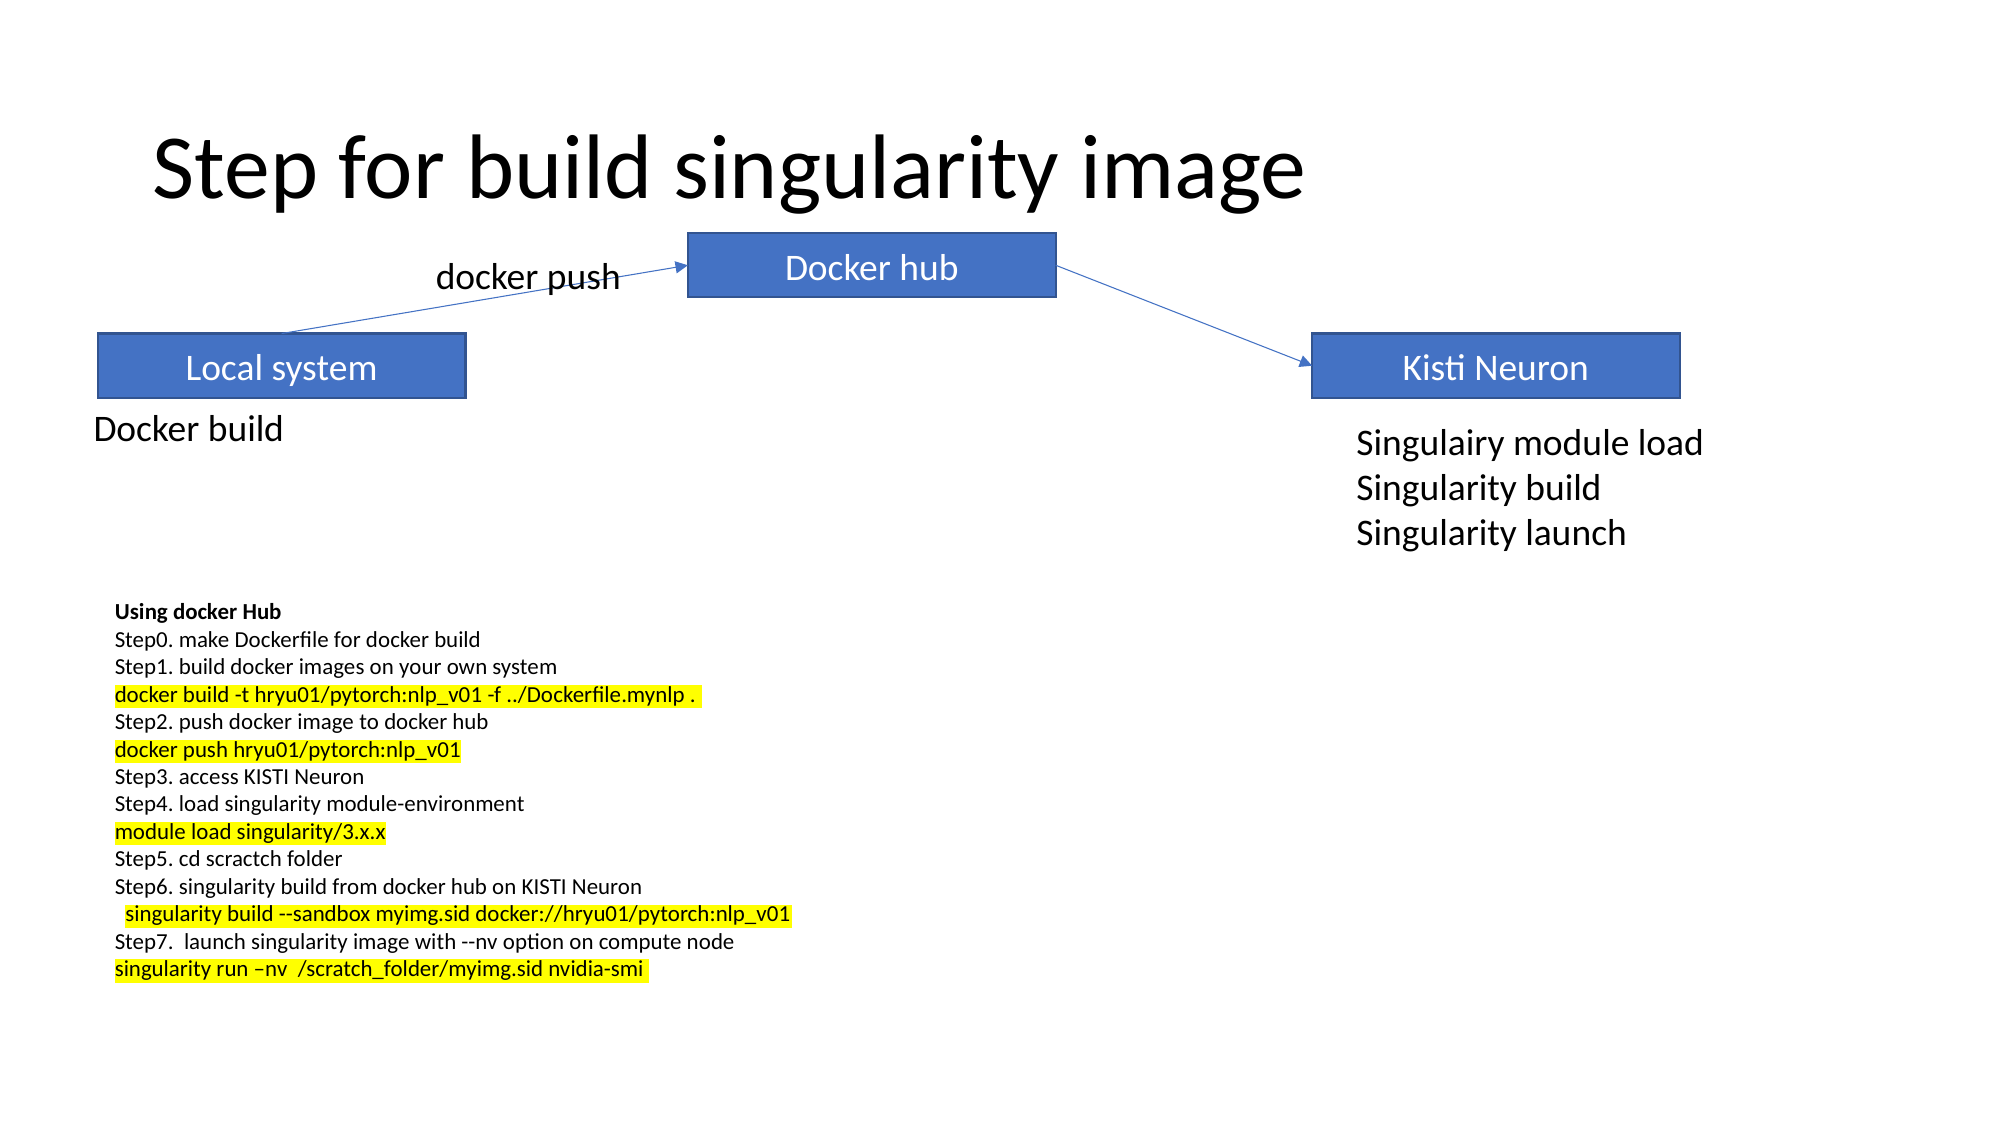

# Step for build singularity image
Docker hub
docker push
Kisti Neuron
Local system
Docker build
Singulairy module load
Singularity build
Singularity launch
Using docker Hub
Step0. make Dockerfile for docker build
Step1. build docker images on your own system
docker build -t hryu01/pytorch:nlp_v01 -f ../Dockerfile.mynlp .
Step2. push docker image to docker hub
docker push hryu01/pytorch:nlp_v01
Step3. access KISTI Neuron
Step4. load singularity module-environment
module load singularity/3.x.x
Step5. cd scractch folder
Step6. singularity build from docker hub on KISTI Neuron
  singularity build --sandbox myimg.sid docker://hryu01/pytorch:nlp_v01
Step7.  launch singularity image with --nv option on compute node
singularity run –nv  /scratch_folder/myimg.sid nvidia-smi